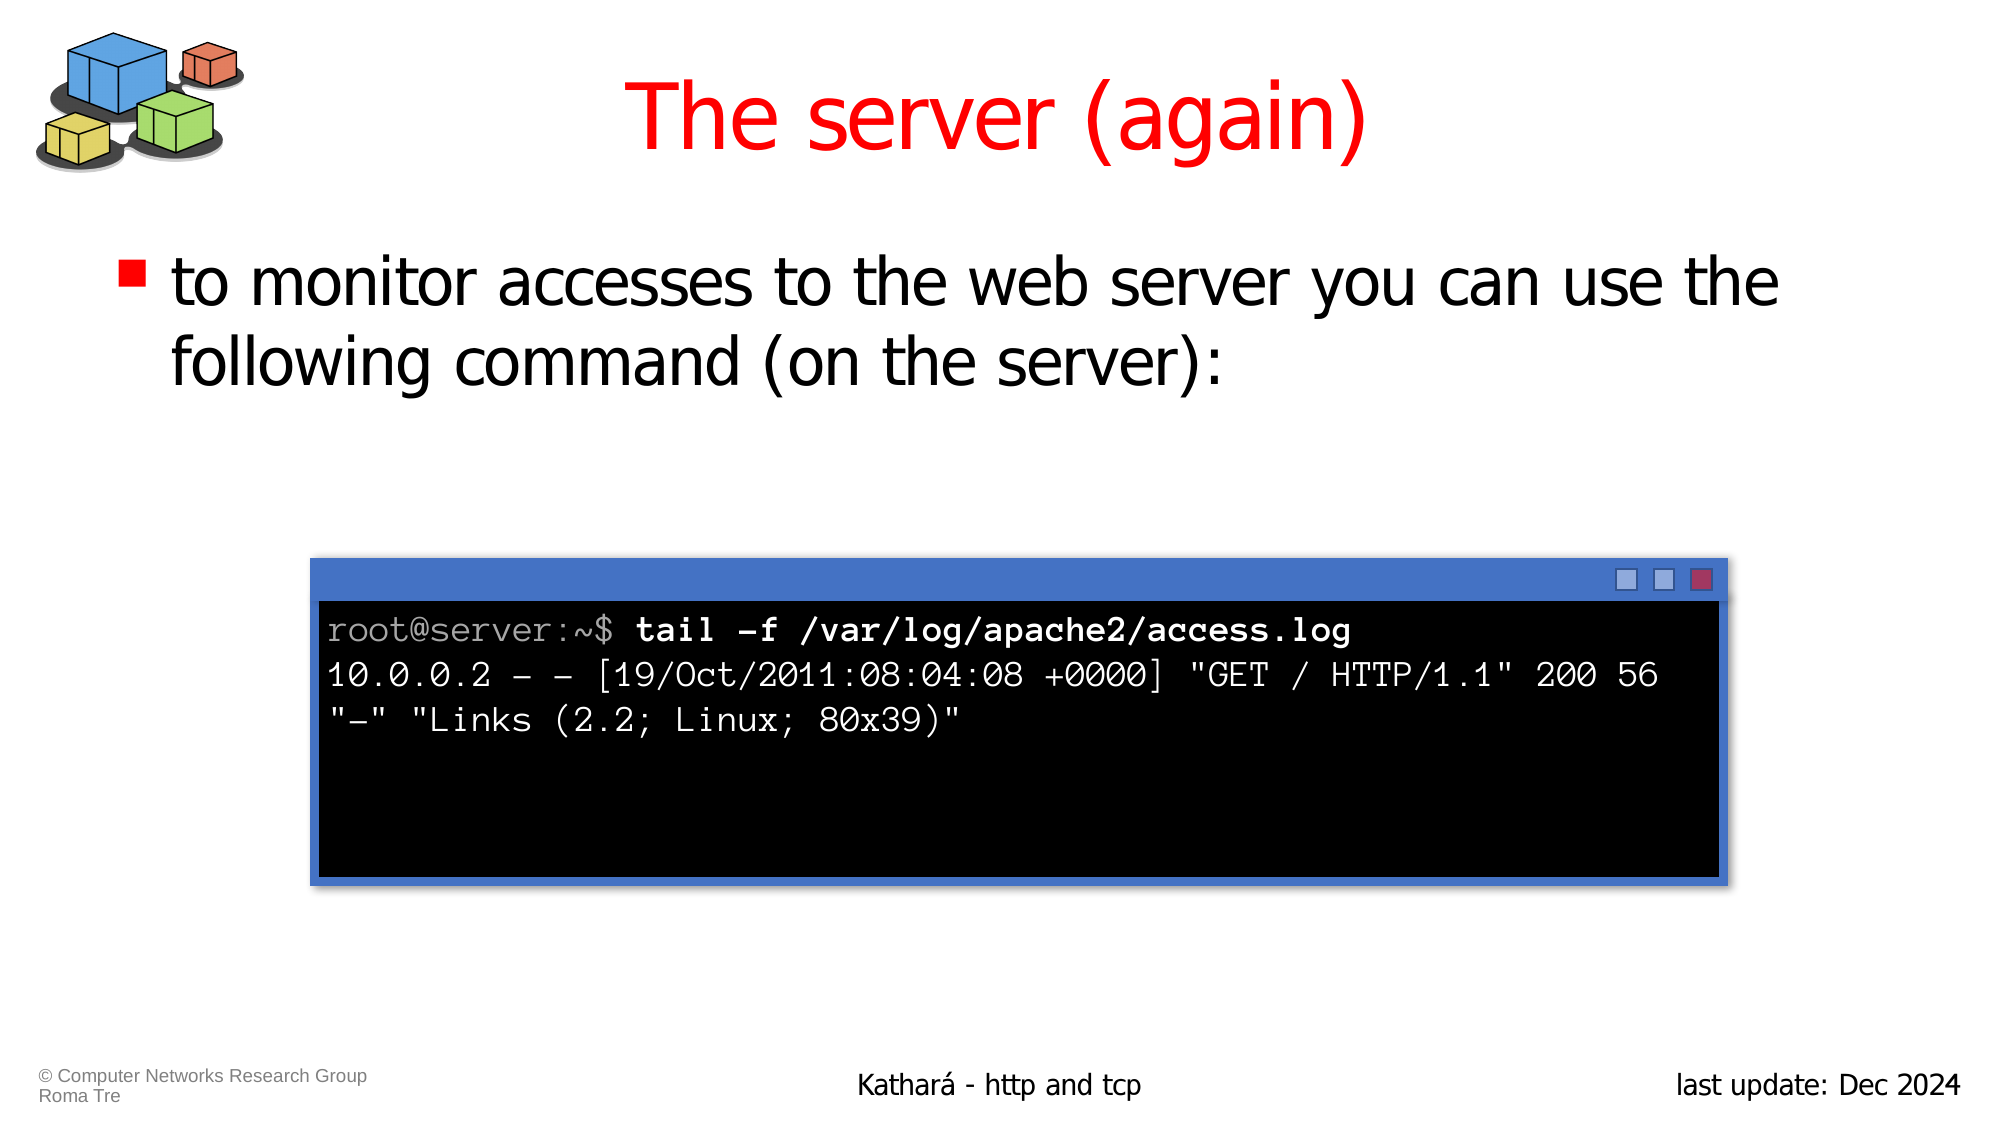

# The server (again)
to monitor accesses to the web server you can use the following command (on the server):

root@server:~$ tail -f /var/log/apache2/access.log
10.0.0.2 - - [19/Oct/2011:08:04:08 +0000] "GET / HTTP/1.1" 200 56 "-" "Links (2.2; Linux; 80x39)"

Kathará - http and tcp
last update: Dec 2024